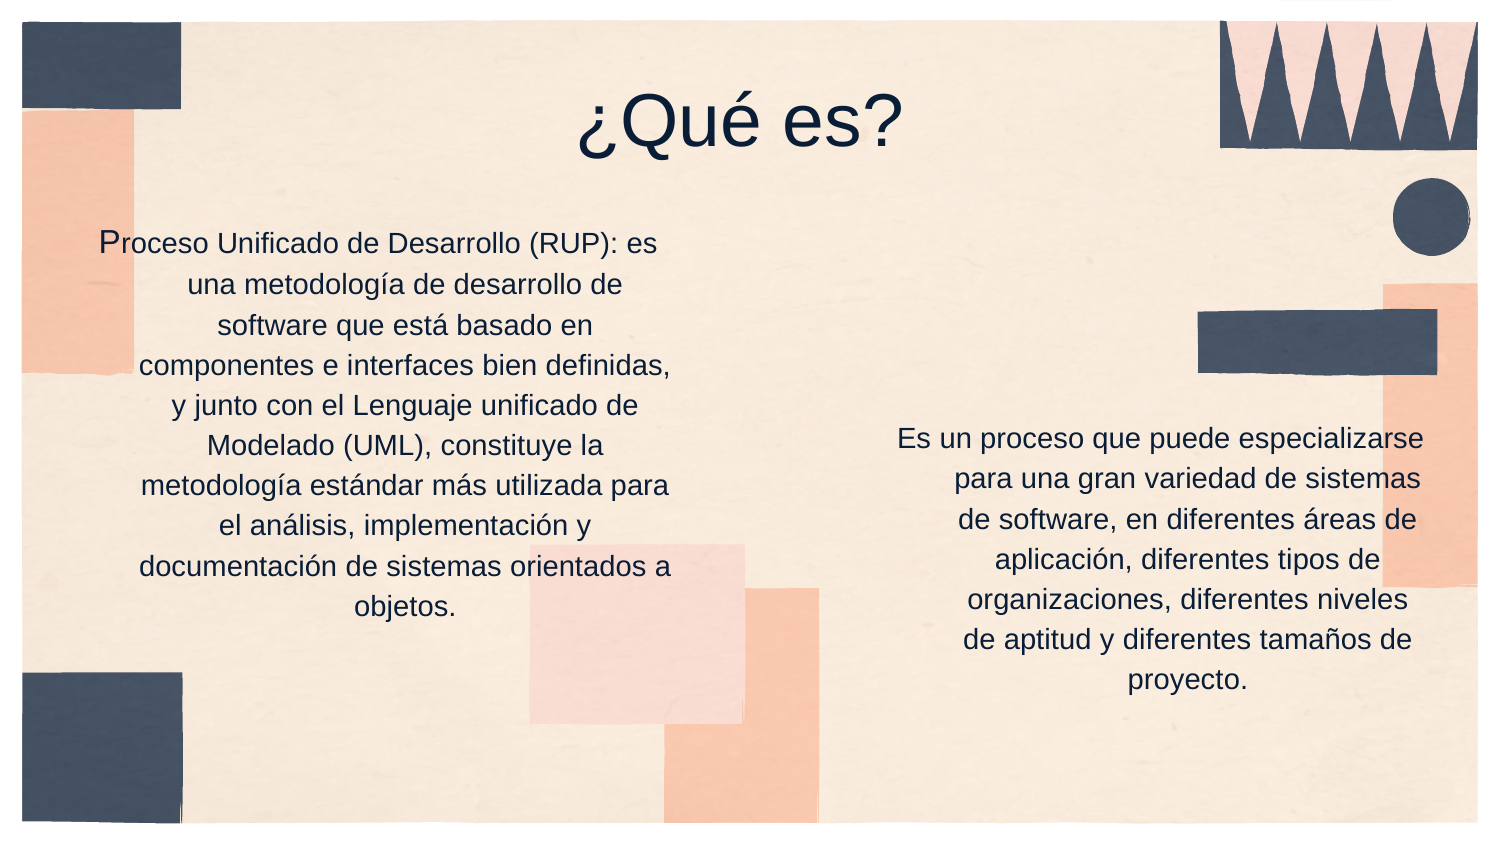

# ¿Qué es?
Proceso Unificado de Desarrollo (RUP): es una metodología de desarrollo de software que está basado en componentes e interfaces bien definidas, y junto con el Lenguaje unificado de Modelado (UML), constituye la metodología estándar más utilizada para el análisis, implementación y documentación de sistemas orientados a objetos.
Es un proceso que puede especializarse para una gran variedad de sistemas de software, en diferentes áreas de aplicación, diferentes tipos de organizaciones, diferentes niveles de aptitud y diferentes tamaños de proyecto.